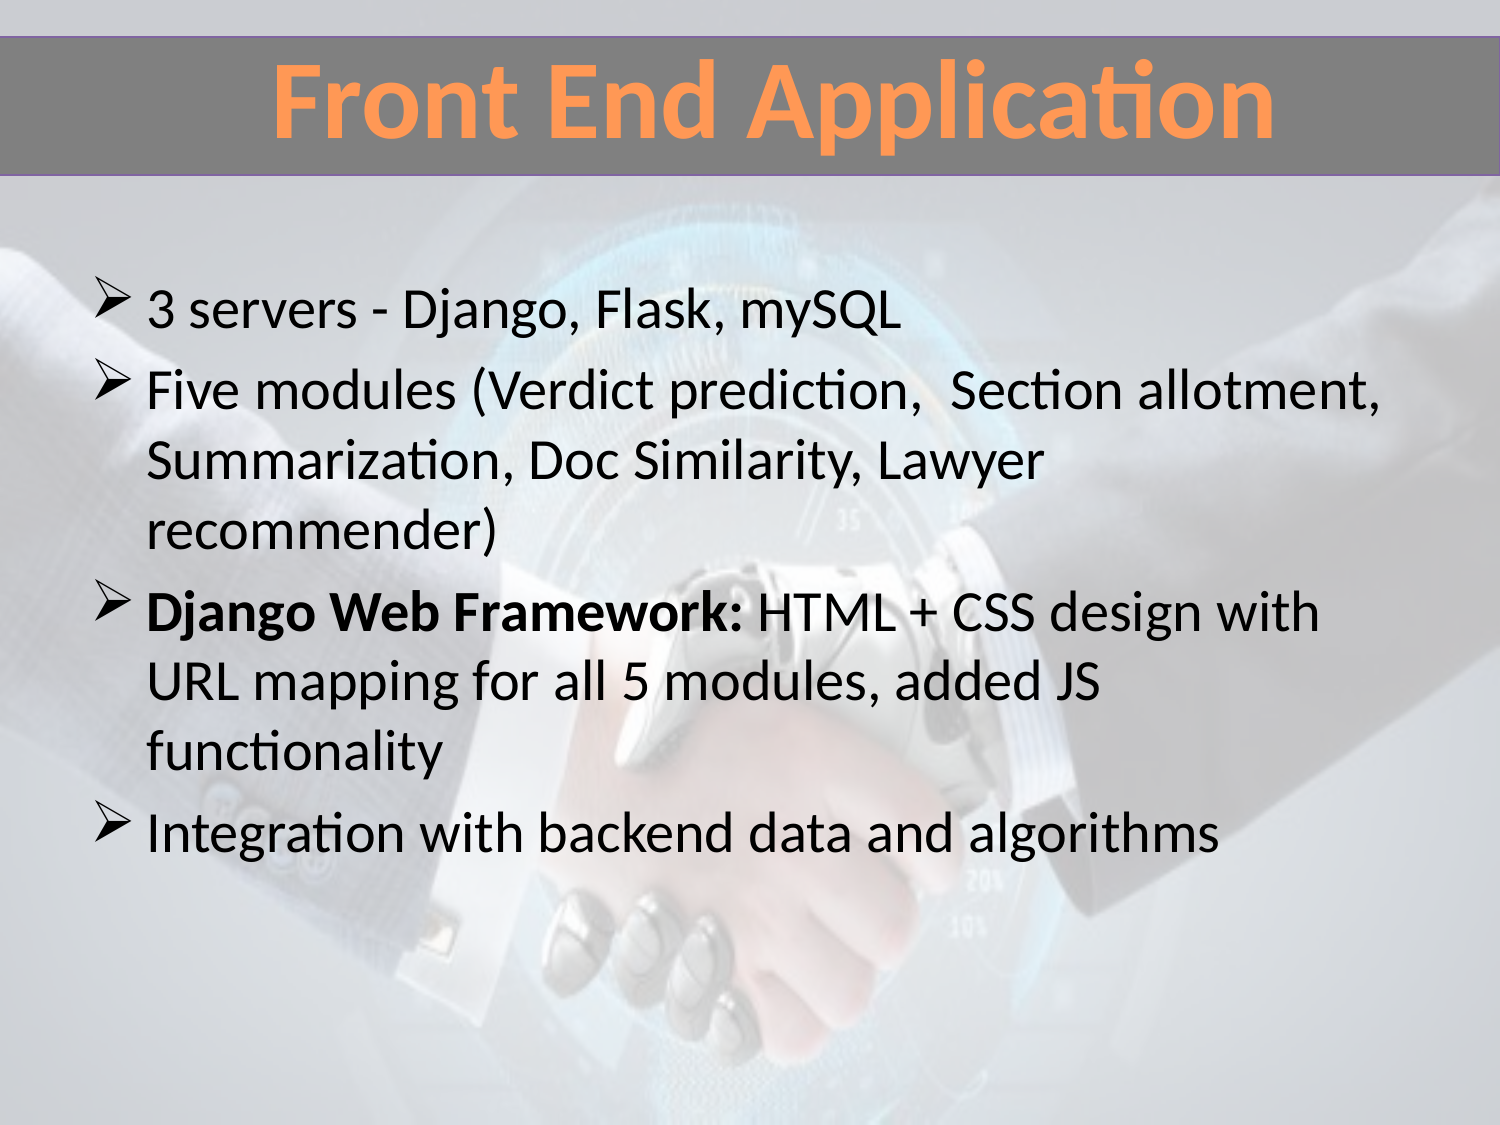

Front End Application

3 servers - Django, Flask, mySQL
Five modules (Verdict prediction,  Section allotment, Summarization, Doc Similarity, Lawyer recommender)
Django Web Framework: HTML + CSS design with URL mapping for all 5 modules, added JS functionality
Integration with backend data and algorithms